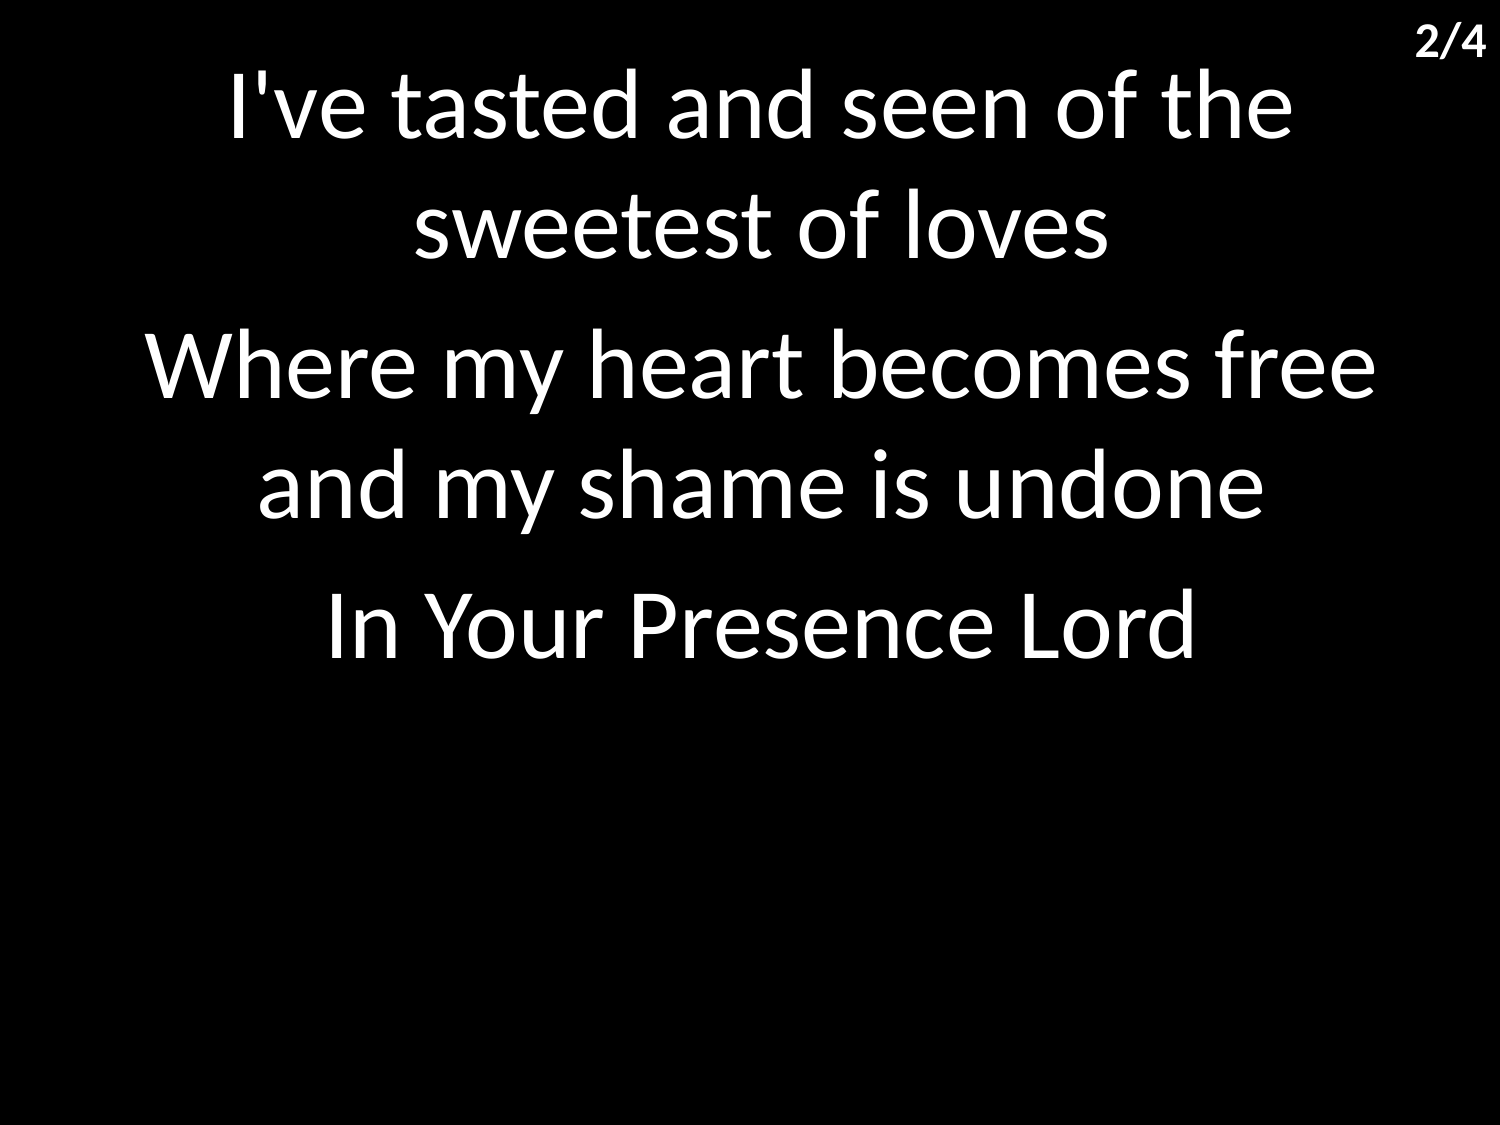

2/4
I've tasted and seen of the sweetest of loves
Where my heart becomes free and my shame is undone
In Your Presence Lord